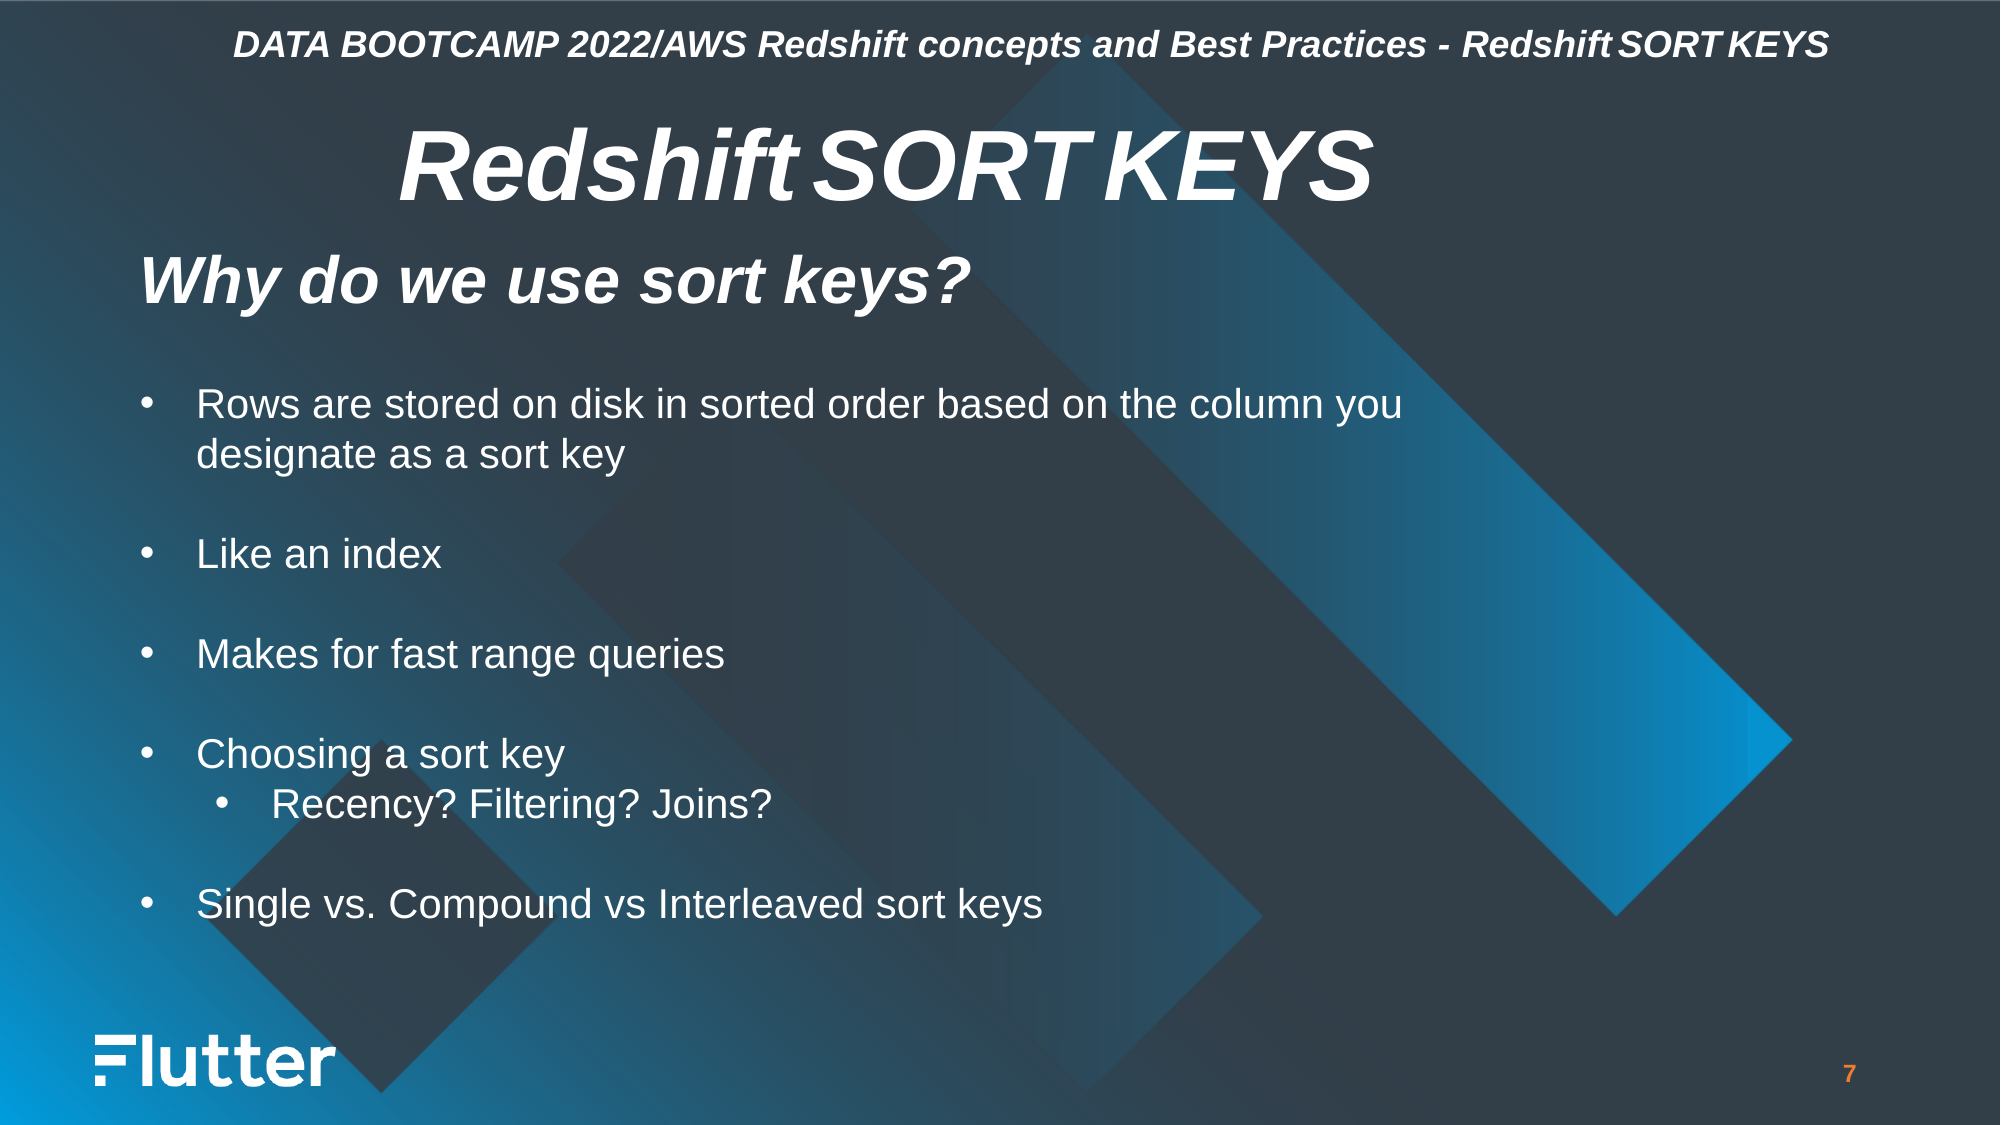

DATA BOOTCAMP 2022/AWS Redshift concepts and Best Practices - Redshift SORT KEYS
Redshift SORT KEYS
Why do we use sort keys?

Rows are stored on disk in sorted order based on the column you designate as a sort key
Like an index
Makes for fast range queries
Choosing a sort key
Recency? Filtering? Joins?
Single vs. Compound vs Interleaved sort keys